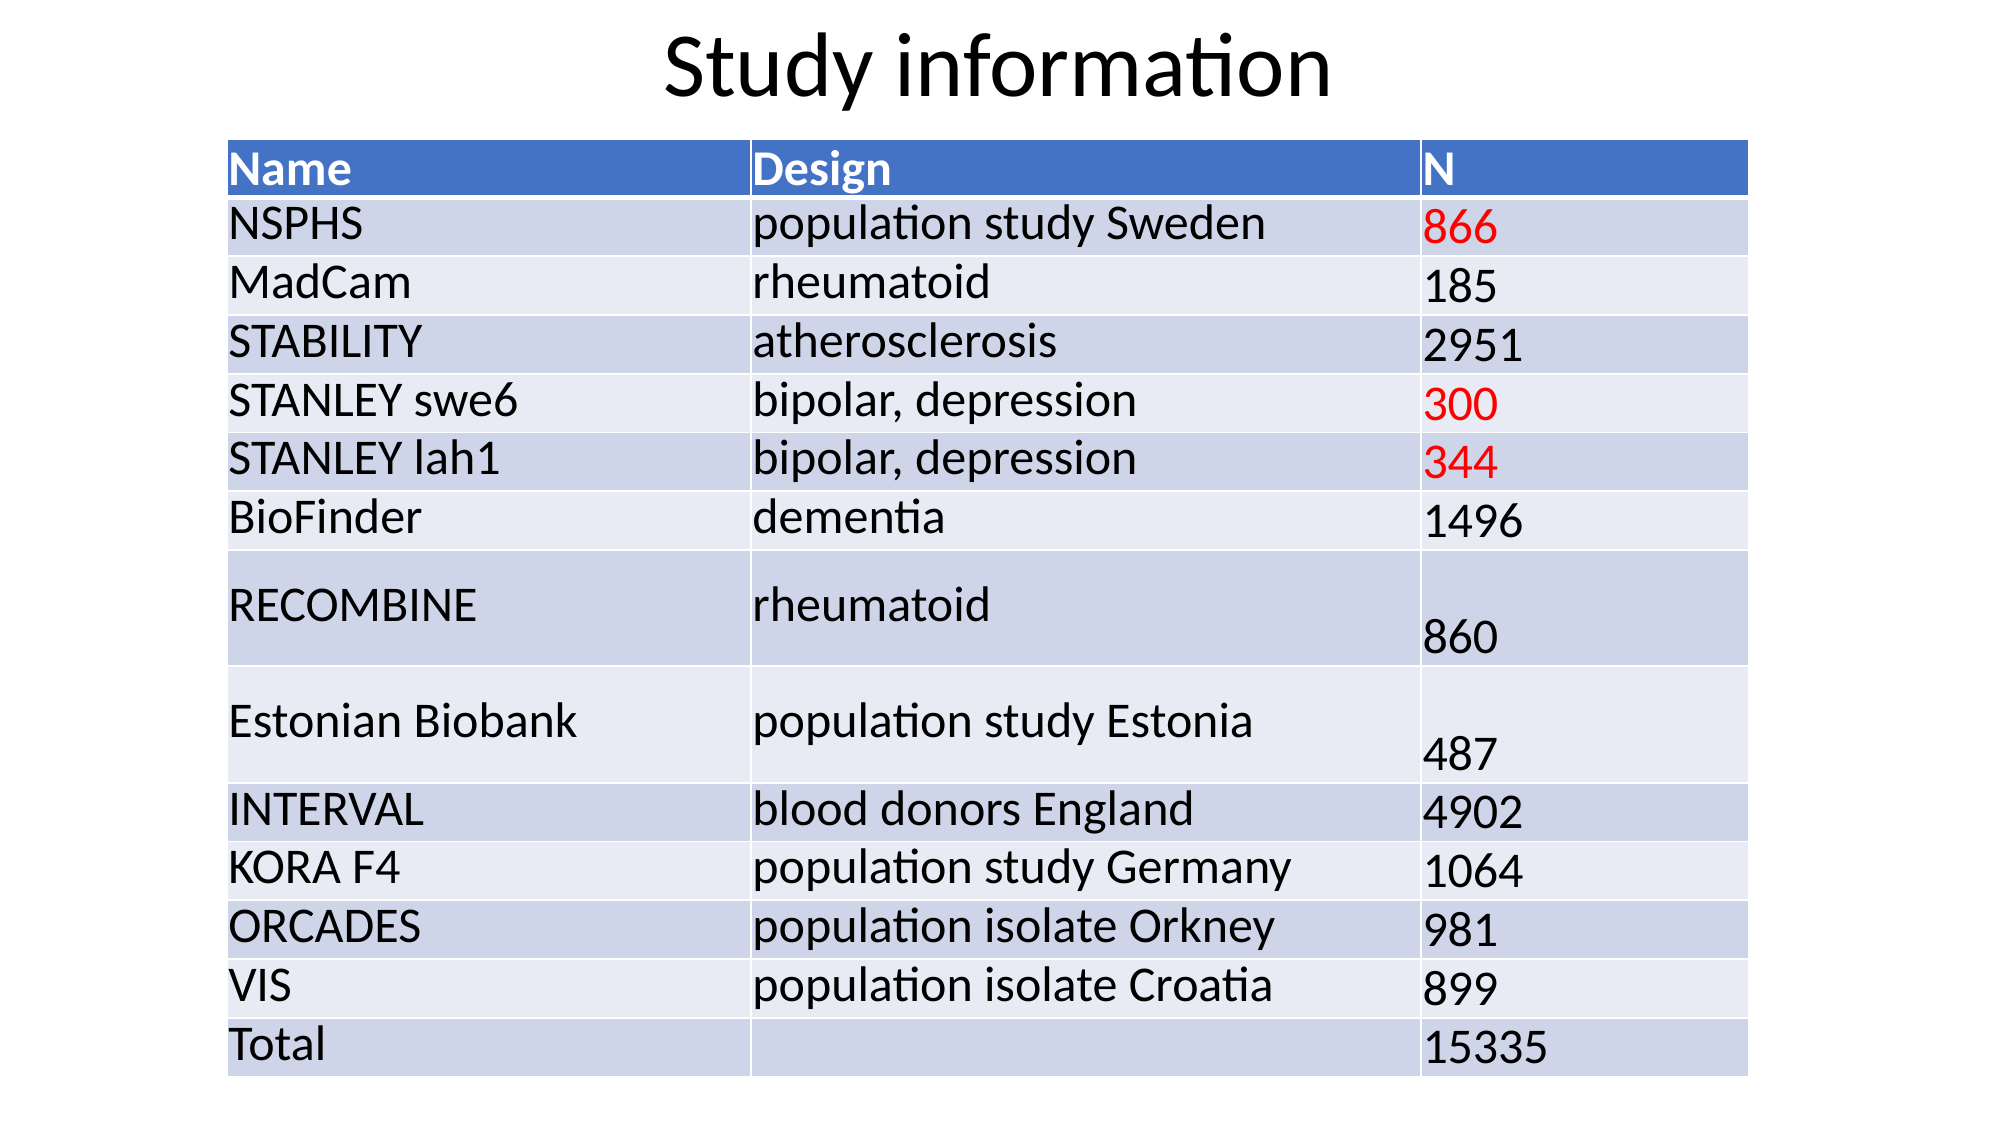

# Study information
| Name | Design | N |
| --- | --- | --- |
| NSPHS | population study Sweden | 866 |
| MadCam | rheumatoid | 185 |
| STABILITY | atherosclerosis | 2951 |
| STANLEY swe6 | bipolar, depression | 300 |
| STANLEY lah1 | bipolar, depression | 344 |
| BioFinder | dementia | 1496 |
| RECOMBINE | rheumatoid | 860 |
| Estonian Biobank | population study Estonia | 487 |
| INTERVAL | blood donors England | 4902 |
| KORA F4 | population study Germany | 1064 |
| ORCADES | population isolate Orkney | 981 |
| VIS | population isolate Croatia | 899 |
| Total |  | 15335 |